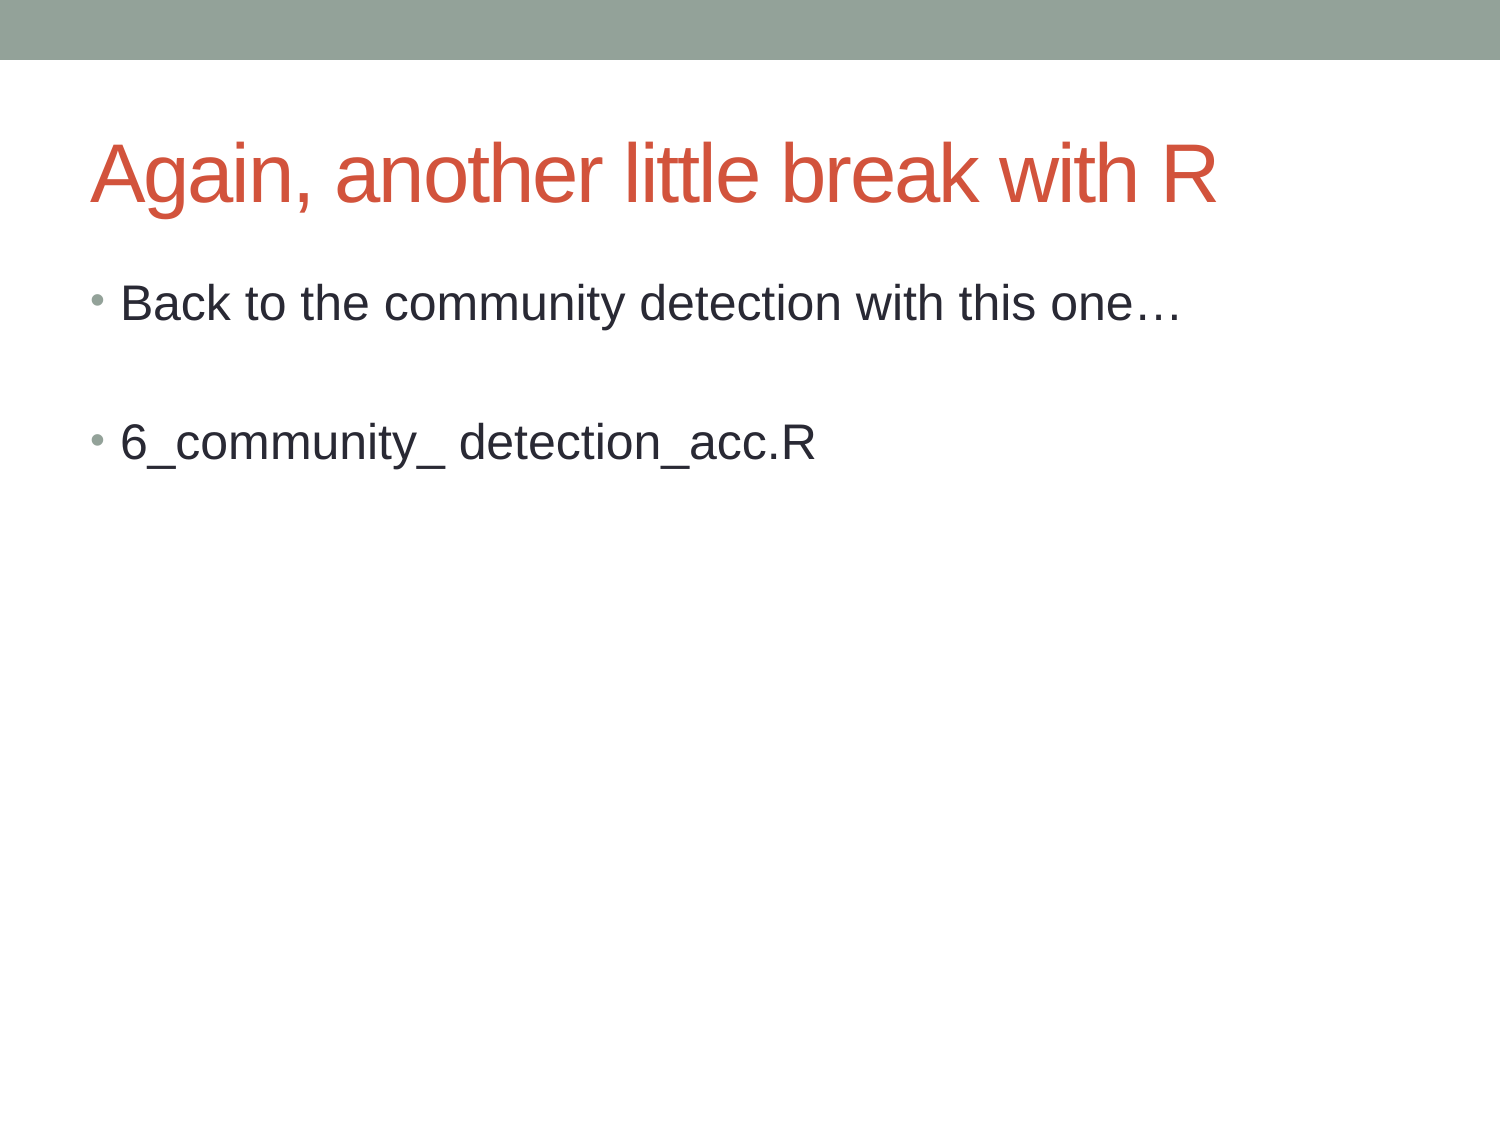

# Again, another little break with R
Back to the community detection with this one…

6_community_ detection_acc.R